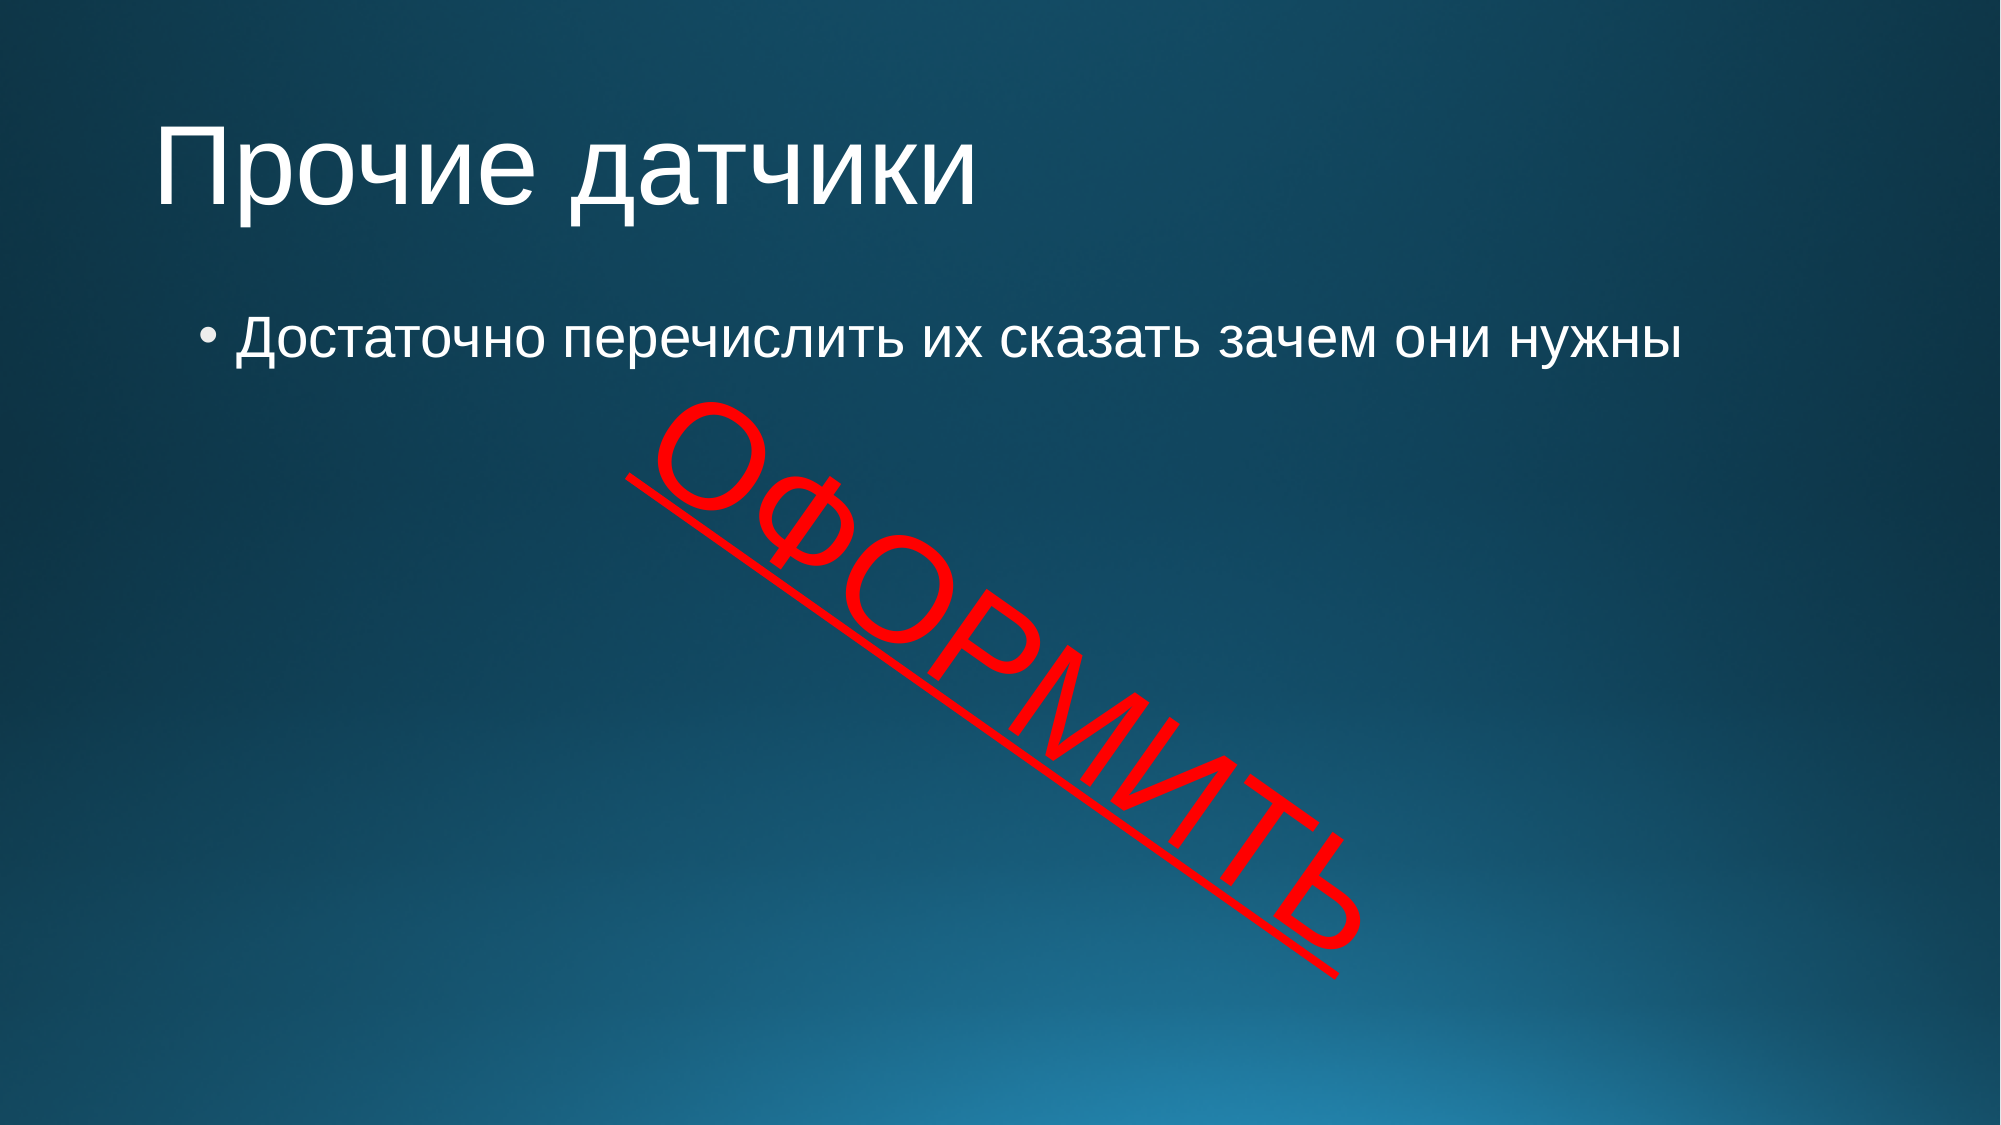

# Прочие датчики
Достаточно перечислить их сказать зачем они нужны
ОФОРМИТЬ